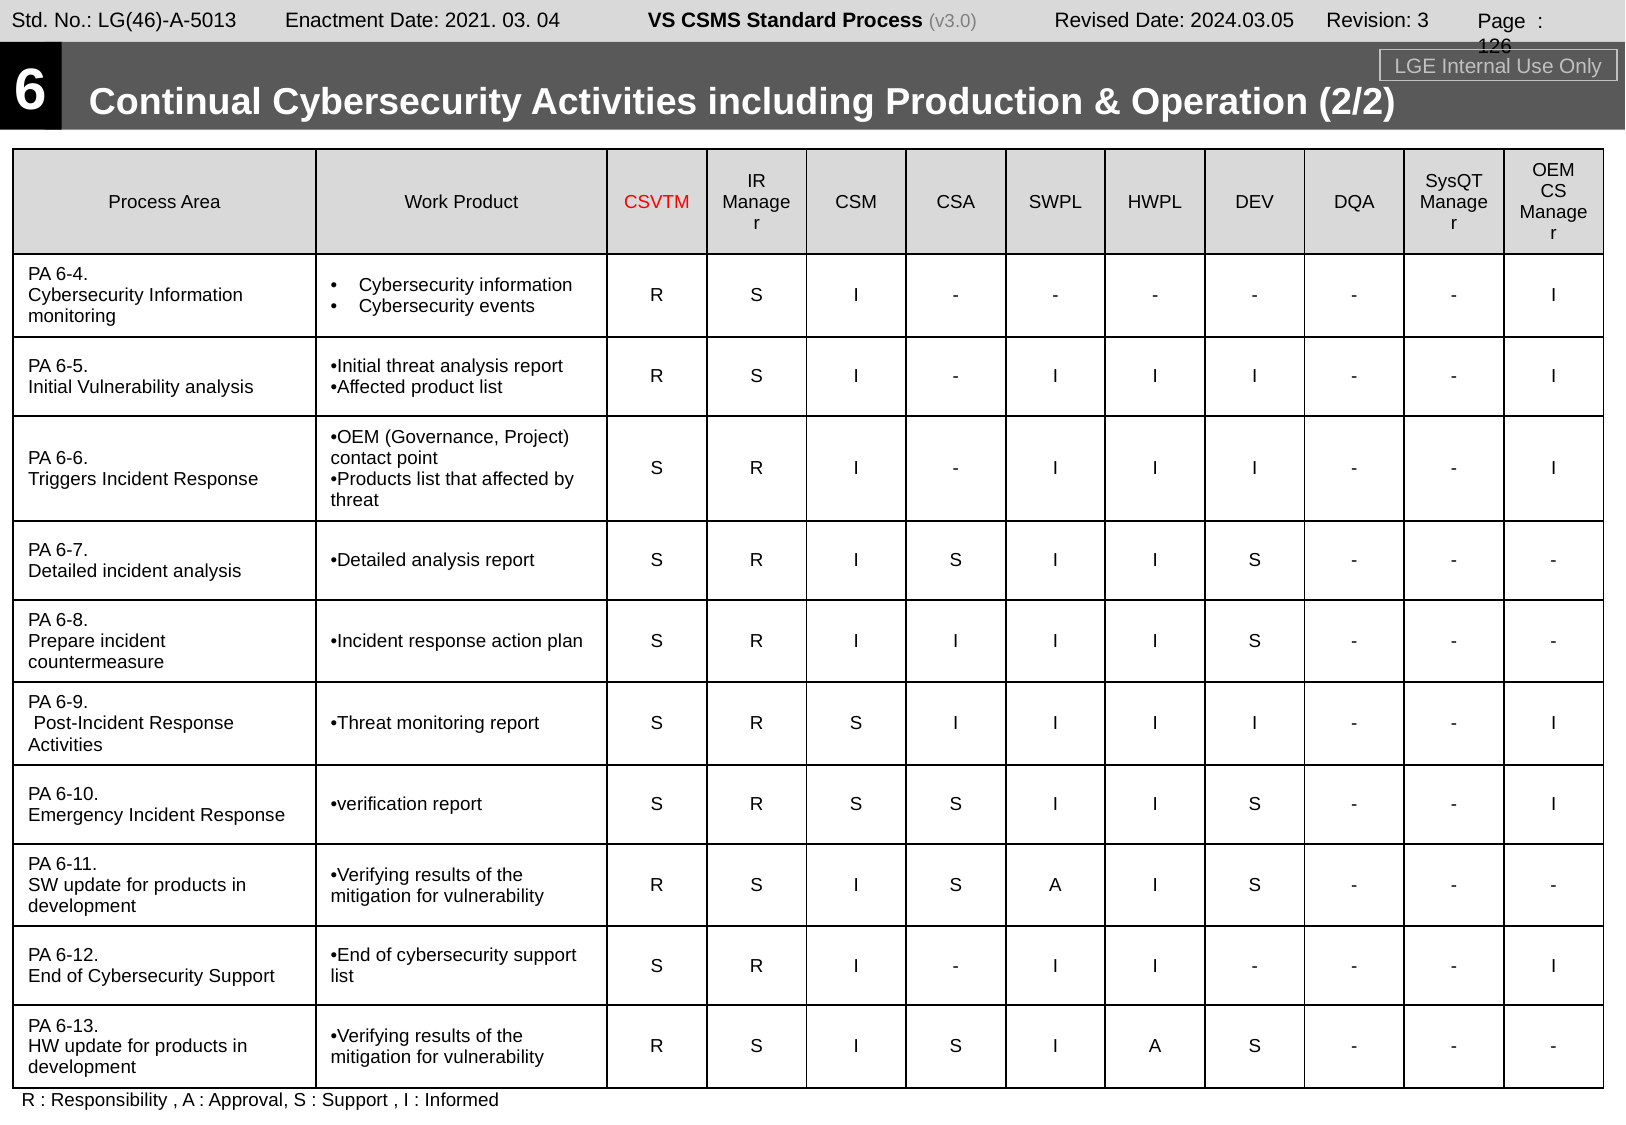

Page  :  126
6
Continual Cybersecurity Activities including Production & Operation (2/2)
LGE Internal Use Only
| Process Area | Work Product | CSVTM | IR Manager | CSM | CSA | SWPL | HWPL | DEV | DQA | SysQT Manager | OEM CS Manager |
| --- | --- | --- | --- | --- | --- | --- | --- | --- | --- | --- | --- |
| PA 6-4. Cybersecurity Information monitoring | Cybersecurity information Cybersecurity events | R | S | I | - | - | - | - | - | - | I |
| PA 6-5. Initial Vulnerability analysis | Initial threat analysis report Affected product list | R | S | I | - | I | I | I | - | - | I |
| PA 6-6. Triggers Incident Response | OEM (Governance, Project) contact point Products list that affected by threat | S | R | I | - | I | I | I | - | - | I |
| PA 6-7. Detailed incident analysis | Detailed analysis report | S | R | I | S | I | I | S | - | - | - |
| PA 6-8. Prepare incident countermeasure | Incident response action plan | S | R | I | I | I | I | S | - | - | - |
| PA 6-9. Post-Incident Response Activities | Threat monitoring report | S | R | S | I | I | I | I | - | - | I |
| PA 6-10. Emergency Incident Response | verification report | S | R | S | S | I | I | S | - | - | I |
| PA 6-11. SW update for products in development | Verifying results of the mitigation for vulnerability | R | S | I | S | A | I | S | - | - | - |
| PA 6-12. End of Cybersecurity Support | End of cybersecurity support list | S | R | I | - | I | I | - | - | - | I |
| PA 6-13. HW update for products in development | Verifying results of the mitigation for vulnerability | R | S | I | S | I | A | S | - | - | - |
R : Responsibility , A : Approval, S : Support , I : Informed